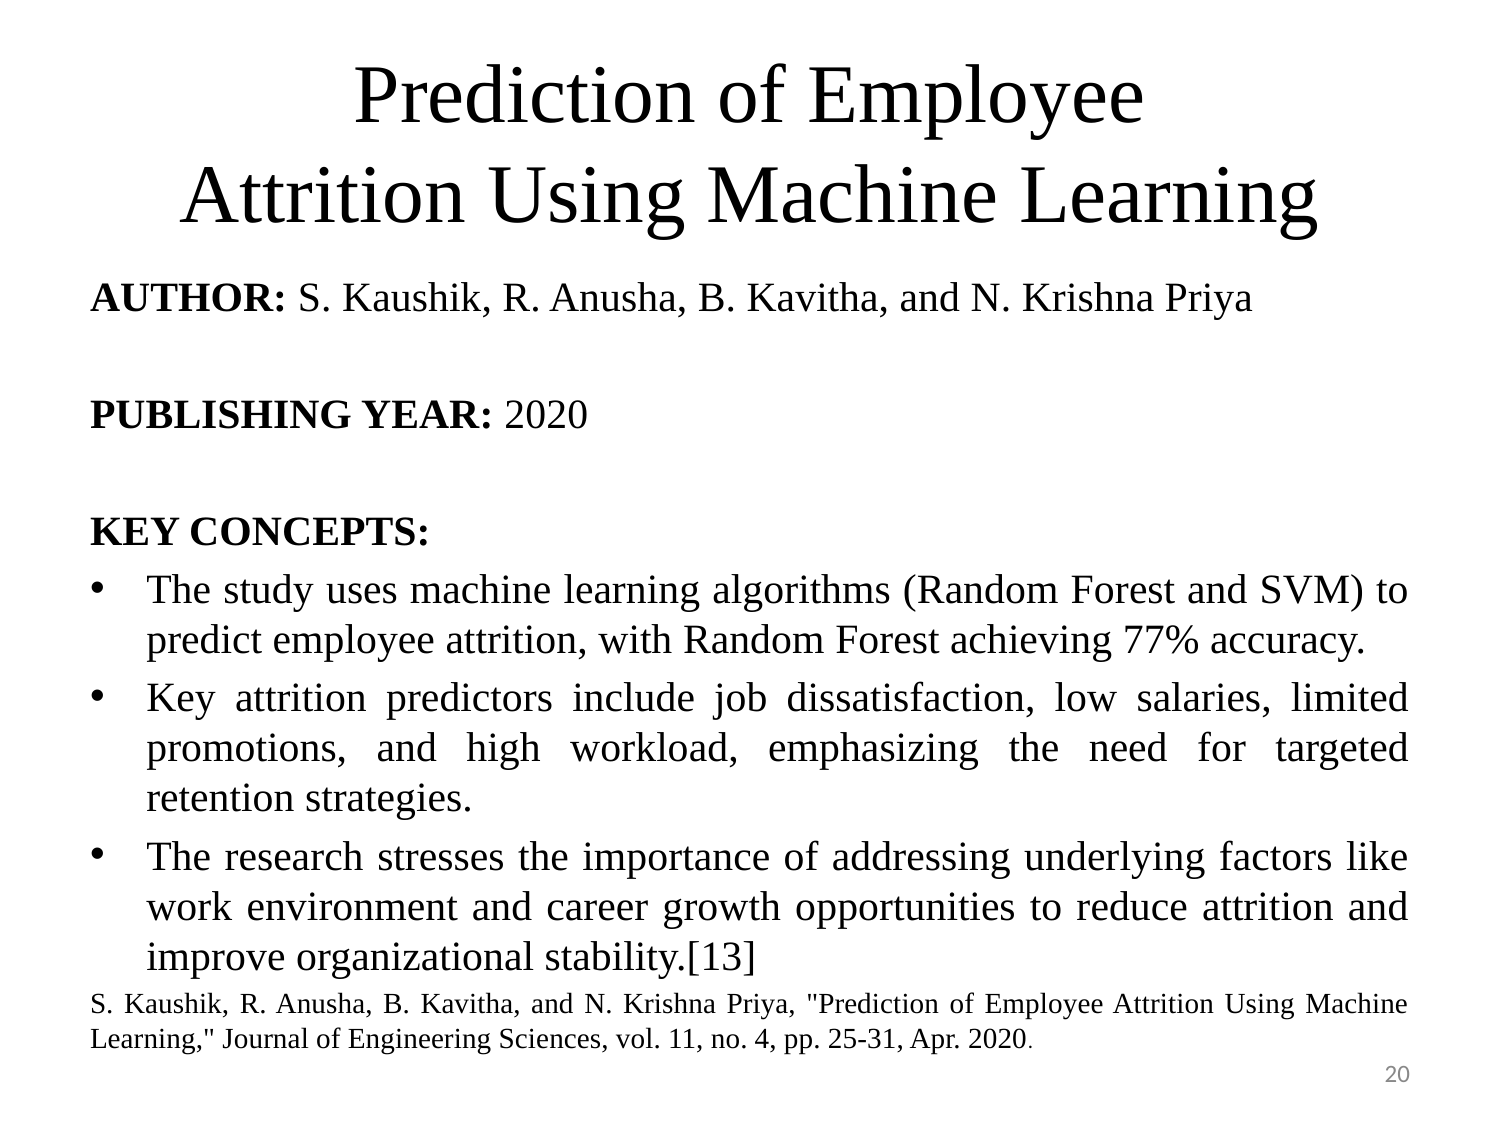

# Prediction of Employee Attrition Using Machine Learning
AUTHOR: S. Kaushik, R. Anusha, B. Kavitha, and N. Krishna Priya

PUBLISHING YEAR: 2020

KEY CONCEPTS:
The study uses machine learning algorithms (Random Forest and SVM) to predict employee attrition, with Random Forest achieving 77% accuracy.
Key attrition predictors include job dissatisfaction, low salaries, limited promotions, and high workload, emphasizing the need for targeted retention strategies.
The research stresses the importance of addressing underlying factors like work environment and career growth opportunities to reduce attrition and improve organizational stability.[13]
S. Kaushik, R. Anusha, B. Kavitha, and N. Krishna Priya, "Prediction of Employee Attrition Using Machine Learning," Journal of Engineering Sciences, vol. 11, no. 4, pp. 25-31, Apr. 2020.
20